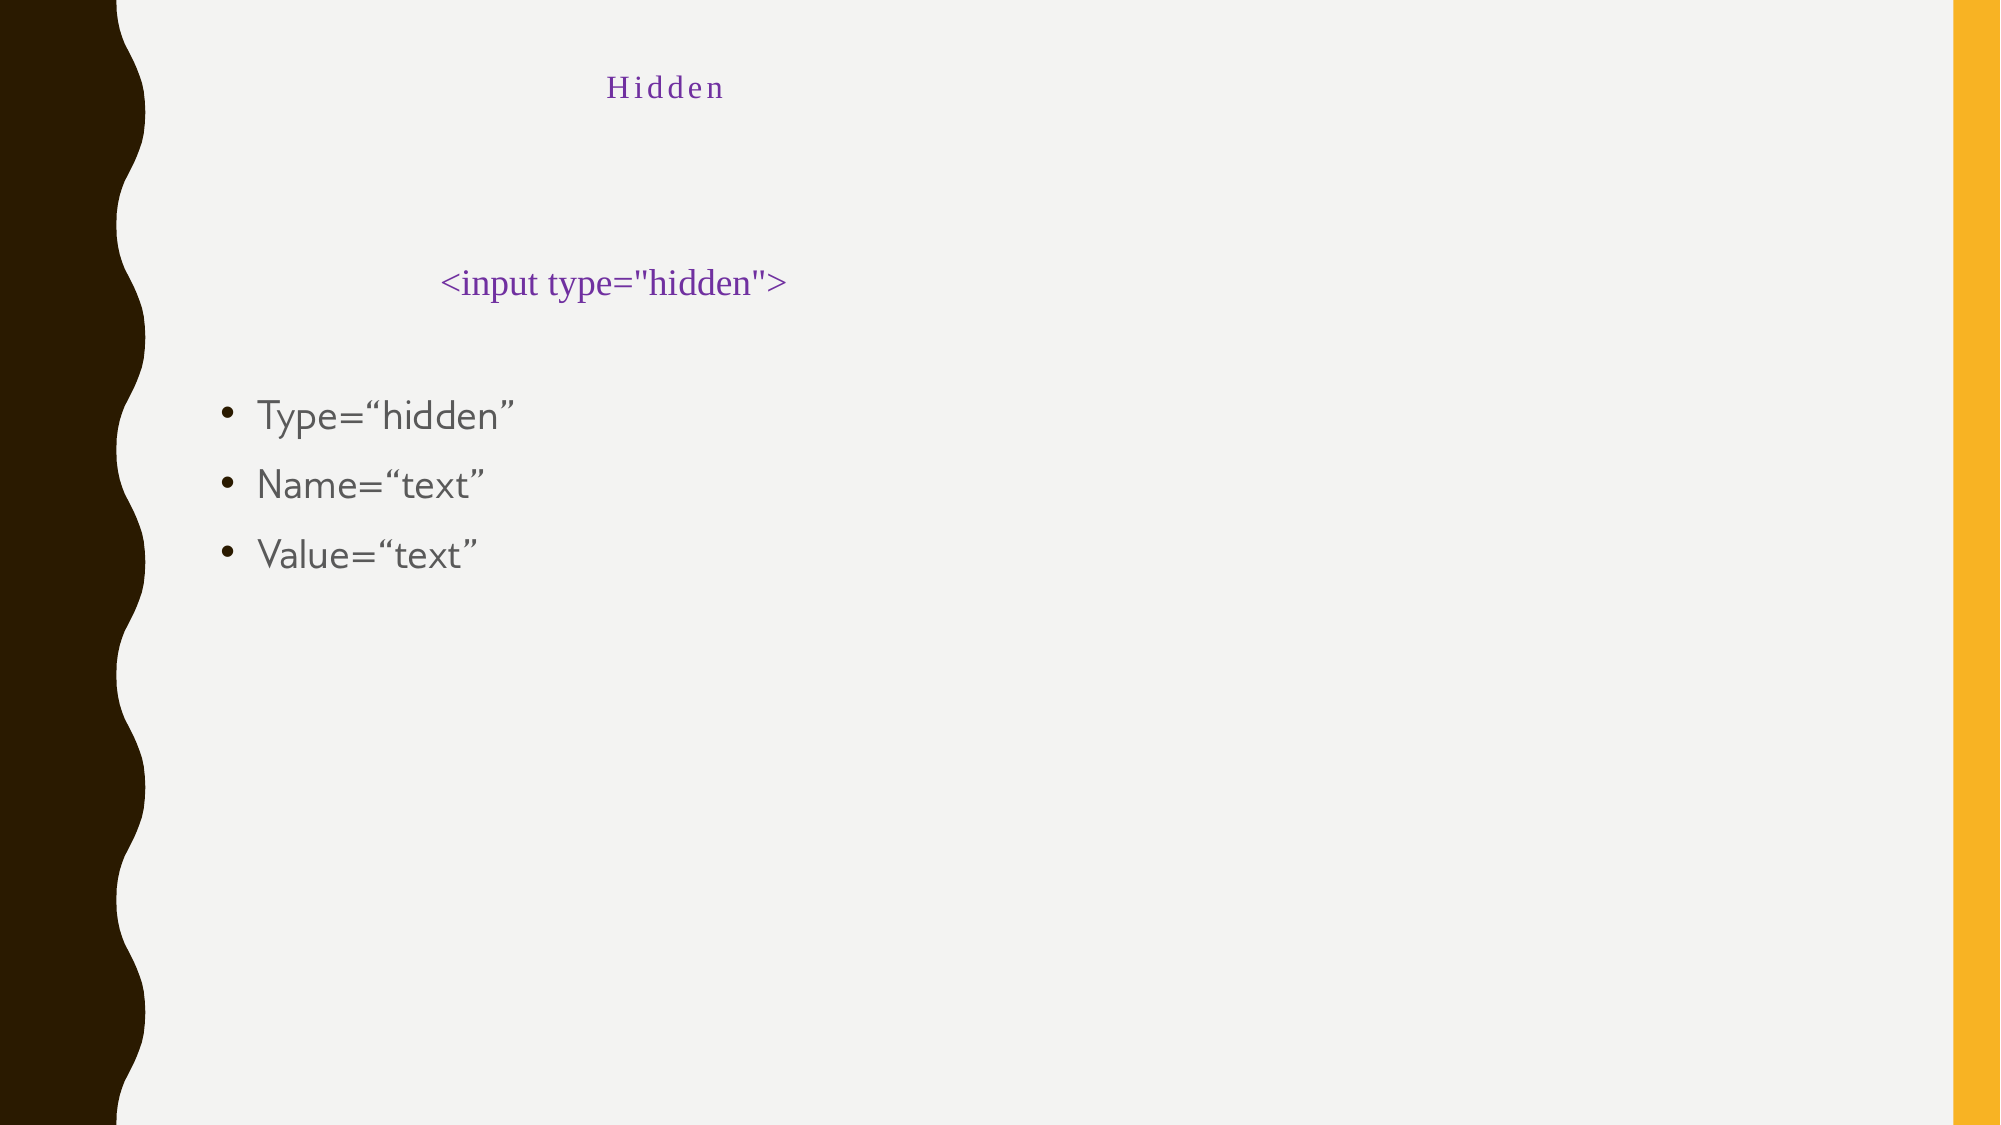

# Hidden
<input type="hidden">
Type=“hidden”
Name=“text”
Value=“text”